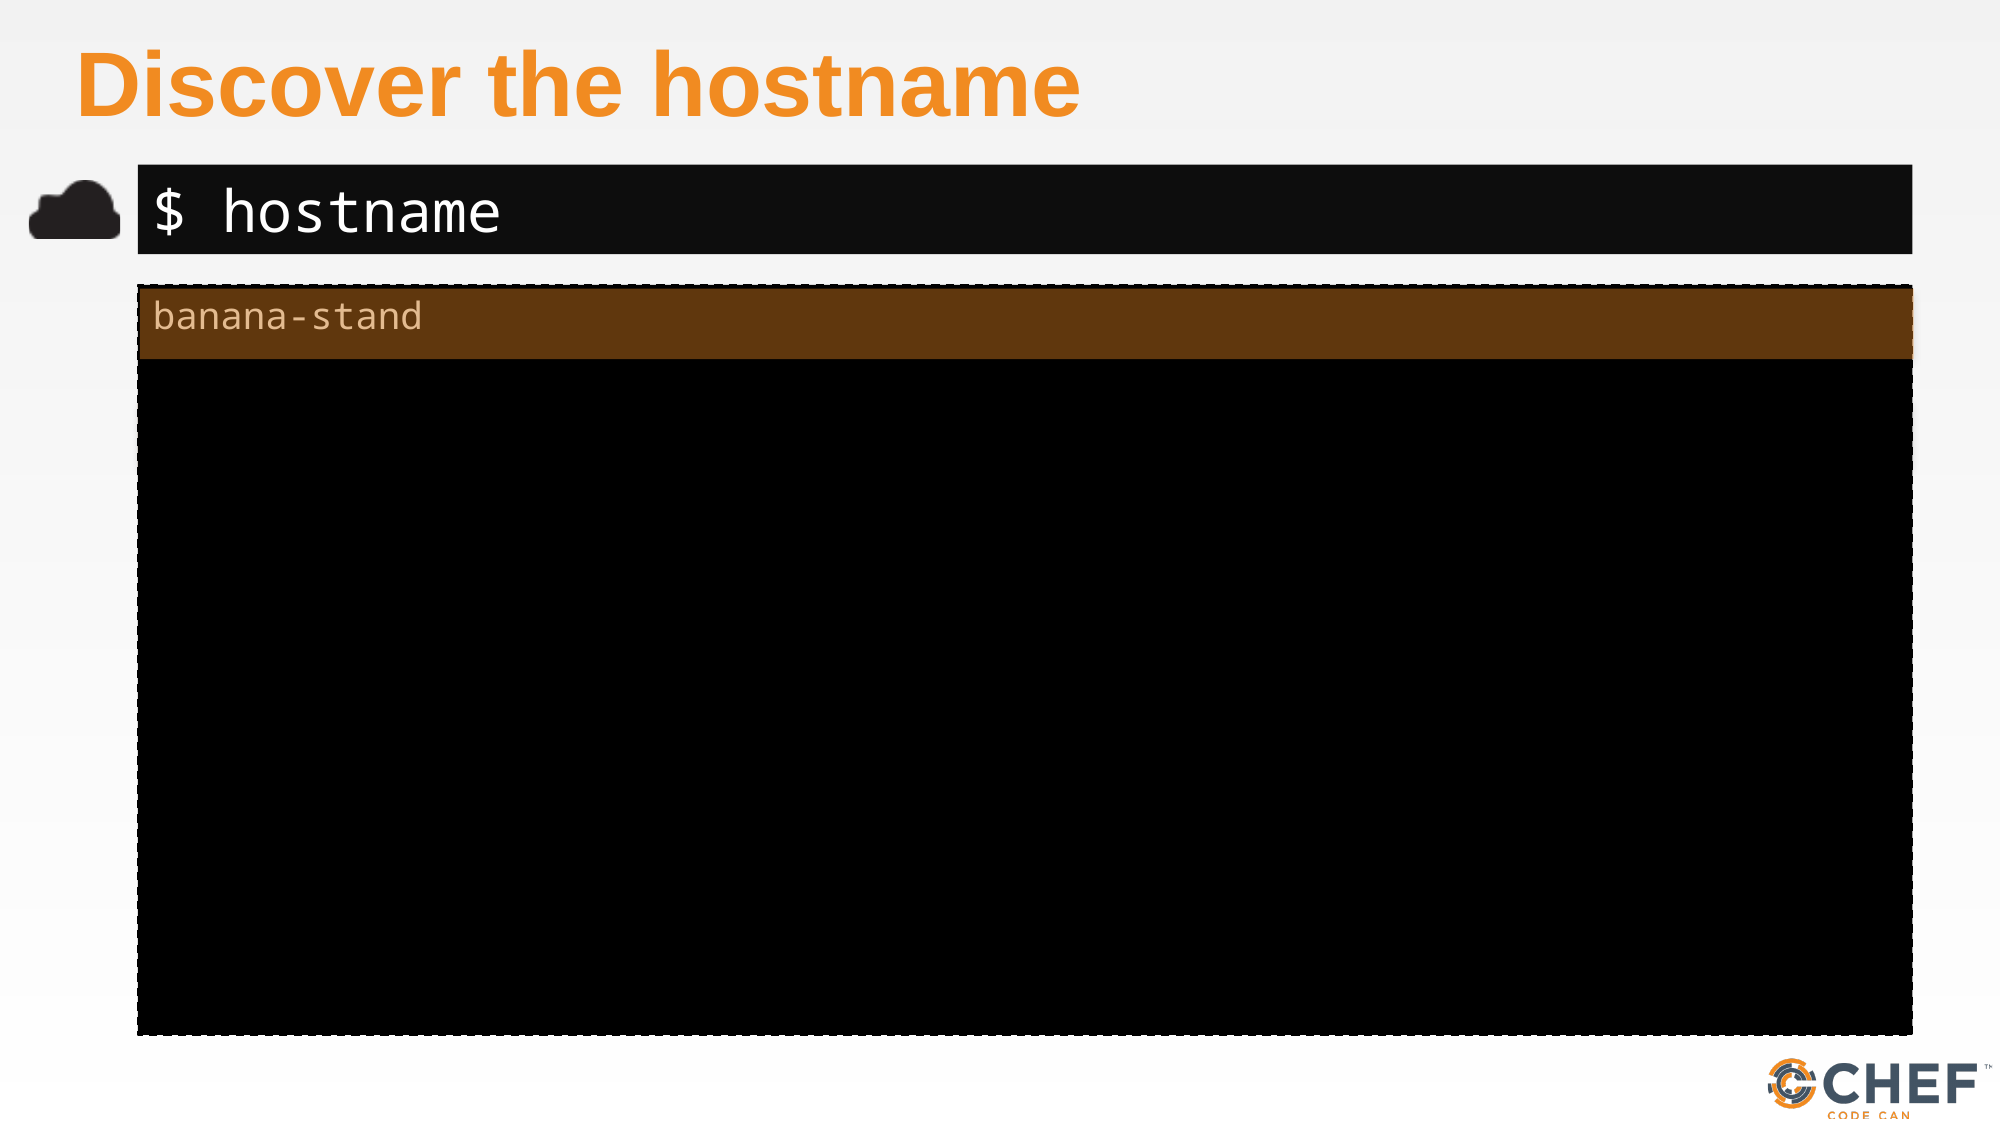

# Discover the hostname
$ hostname
banana-stand